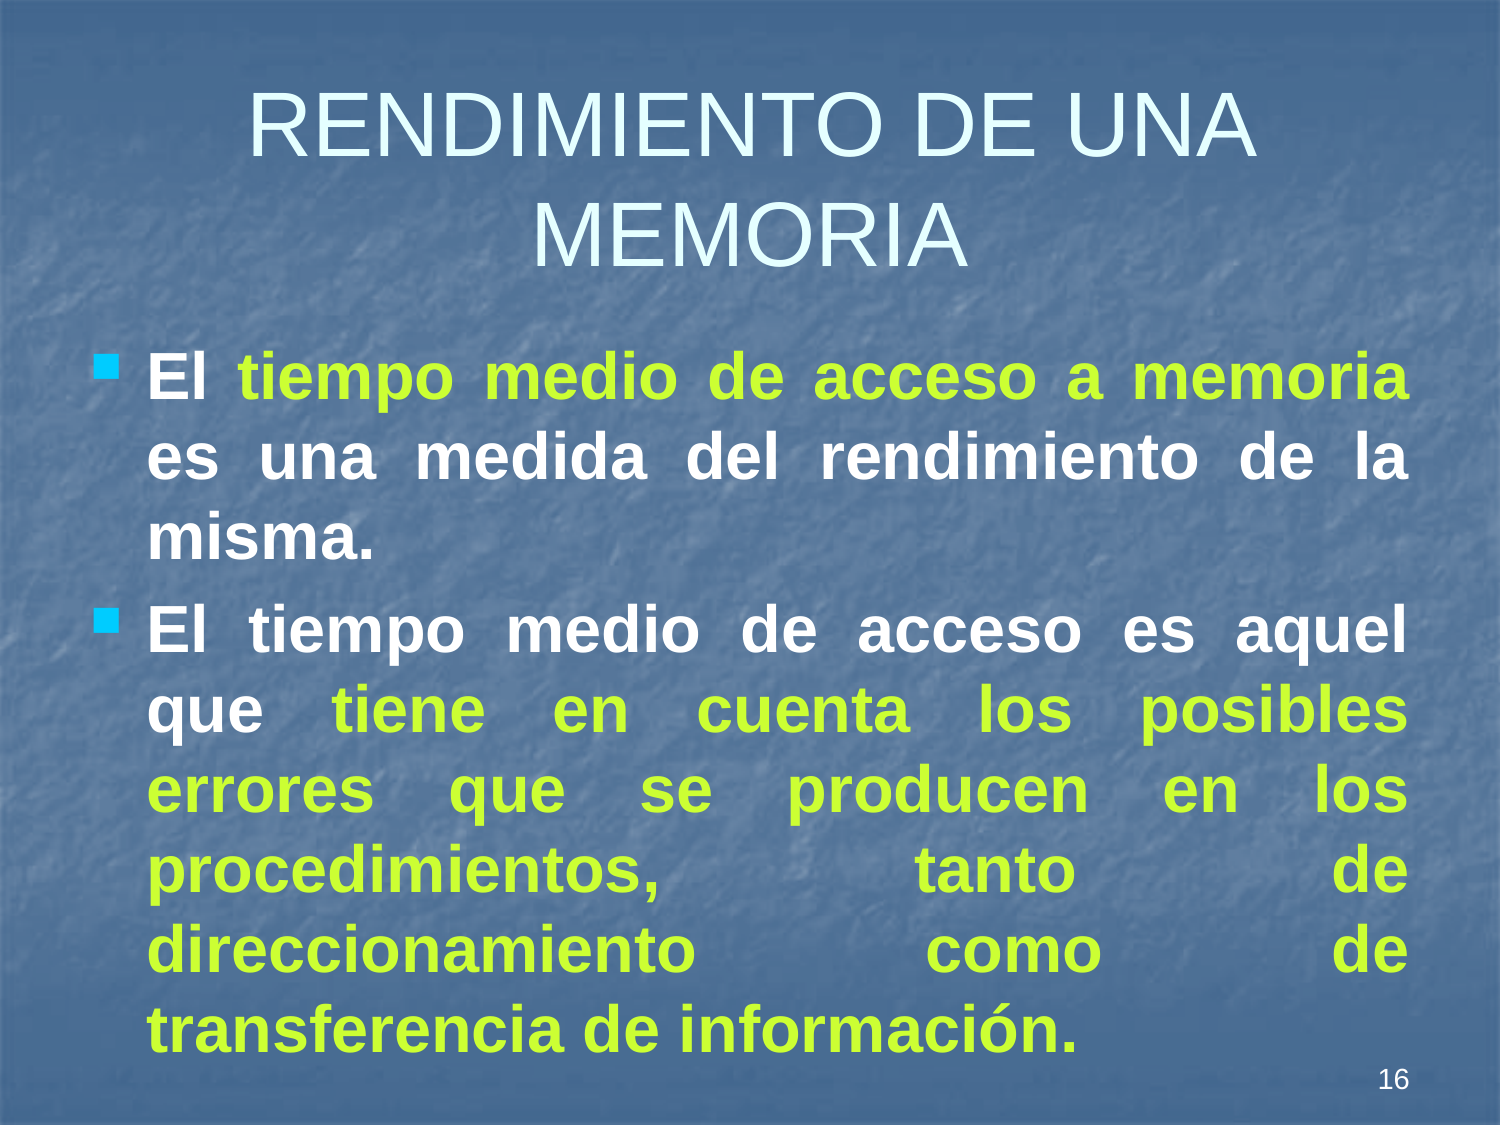

# RENDIMIENTO DE UNA MEMORIA
El tiempo medio de acceso a memoria es una medida del rendimiento de la misma.
El tiempo medio de acceso es aquel que tiene en cuenta los posibles errores que se producen en los procedimientos, tanto de direccionamiento como de transferencia de información.

16